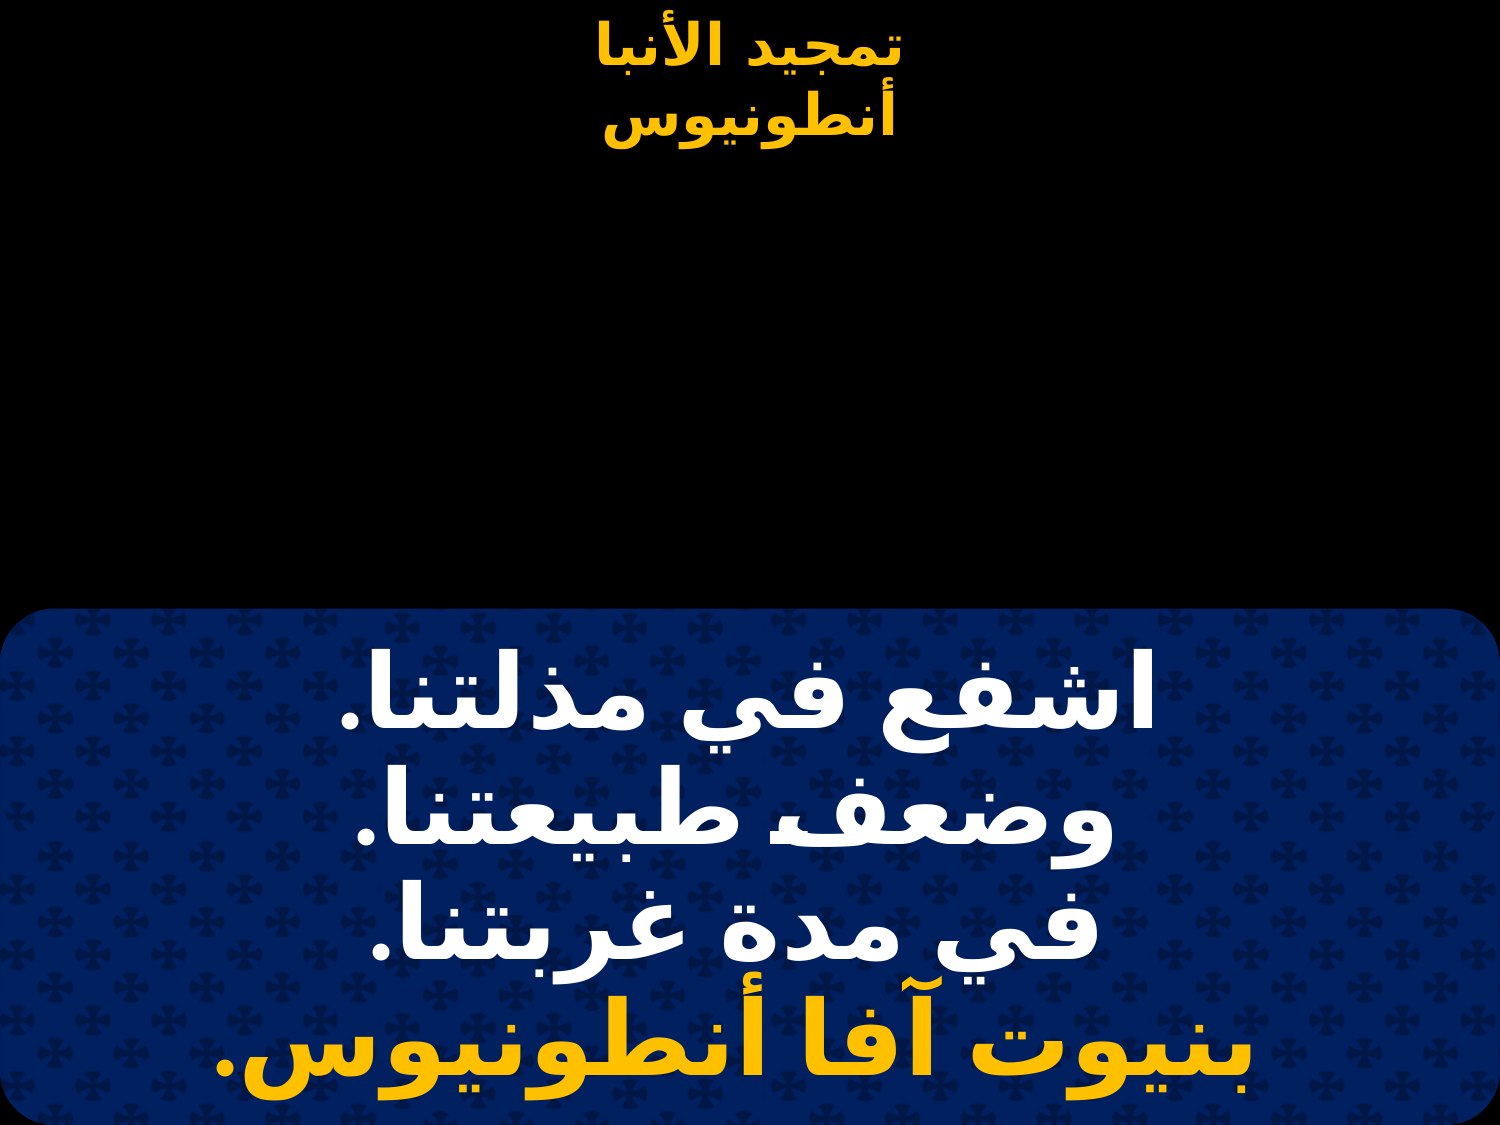

#
| اشفع في مذلتنا. وضعف طبيعتنا. في مدة غربتنا. بنيوت آفا أنطونيوس. |
| --- |